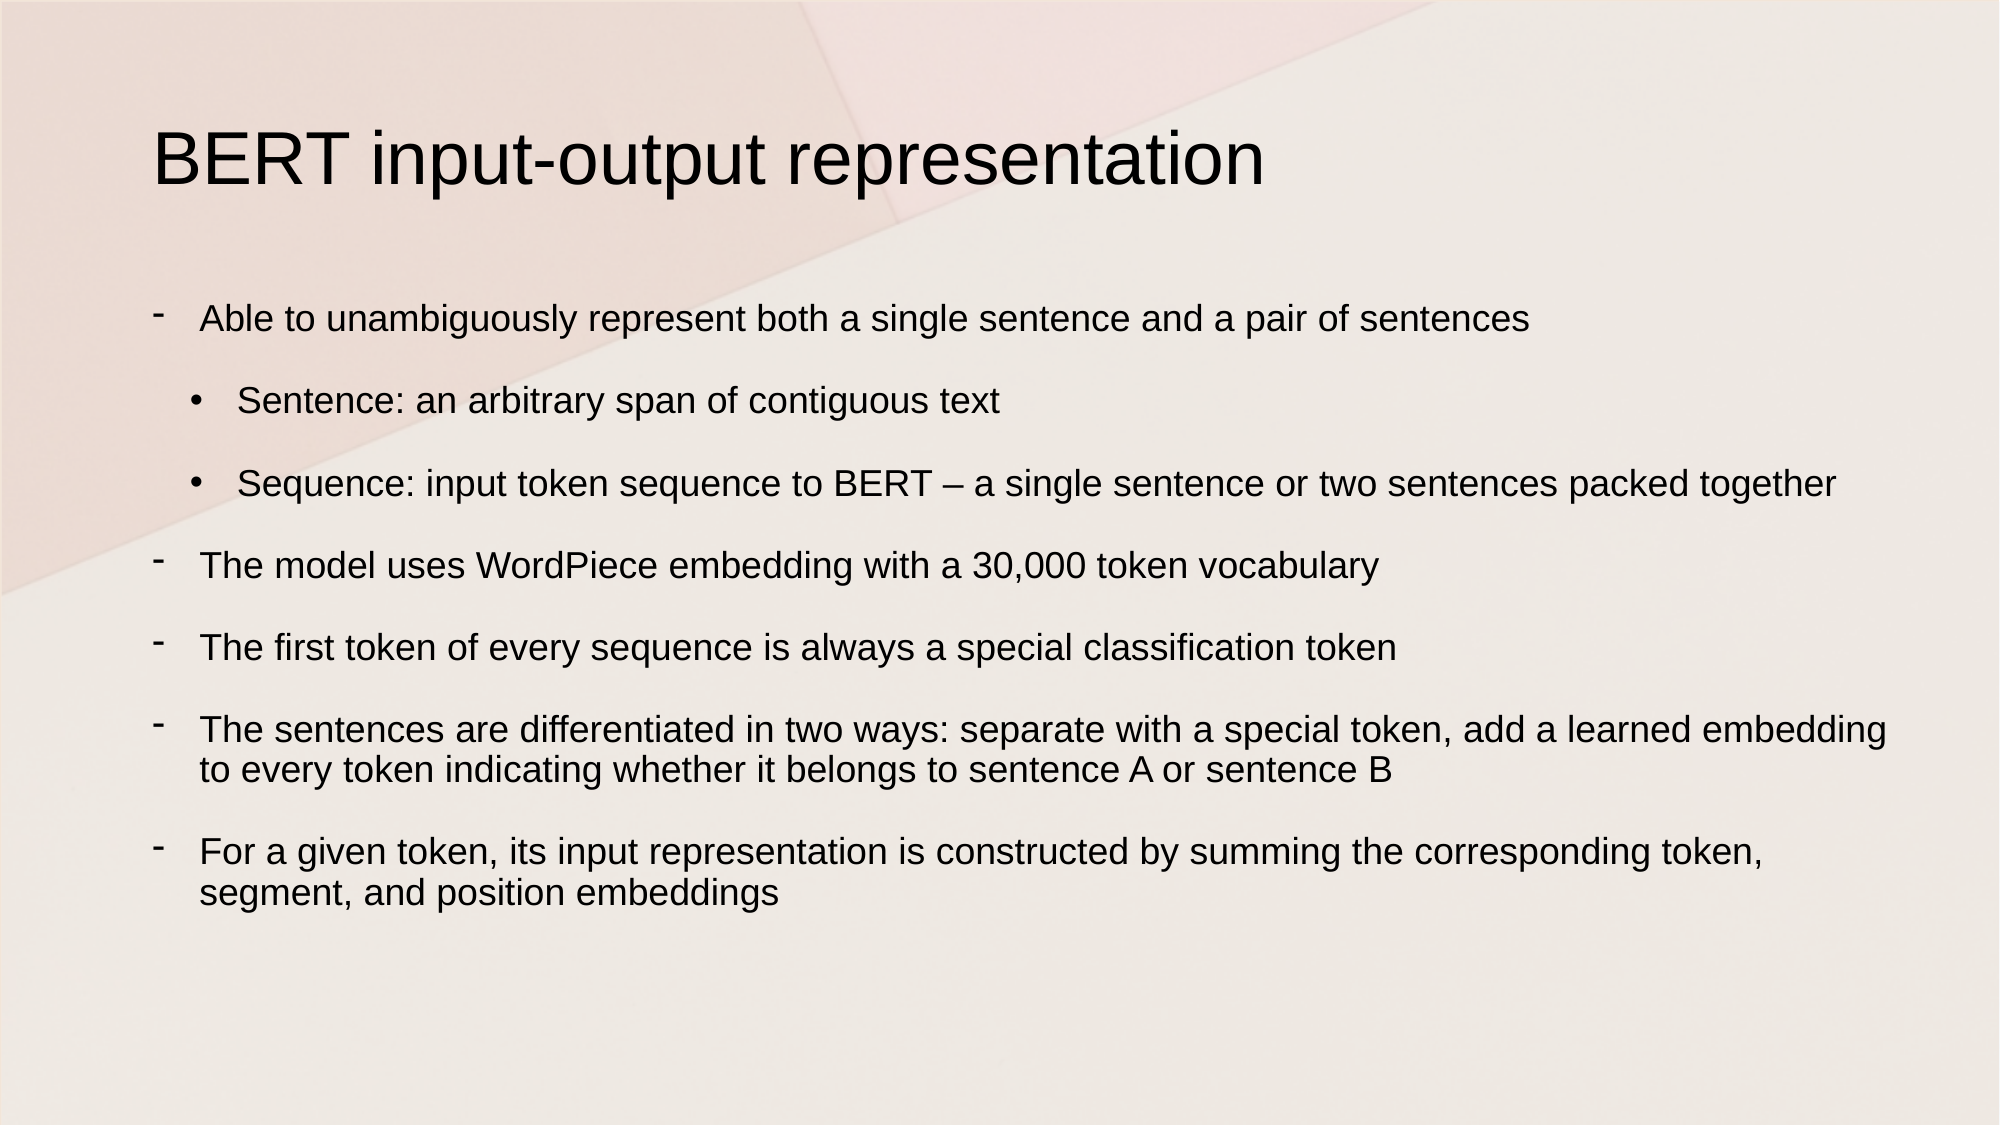

# BERT input-output representation
Able to unambiguously represent both a single sentence and a pair of sentences
Sentence: an arbitrary span of contiguous text
Sequence: input token sequence to BERT – a single sentence or two sentences packed together
The model uses WordPiece embedding with a 30,000 token vocabulary
The first token of every sequence is always a special classification token
The sentences are differentiated in two ways: separate with a special token, add a learned embedding to every token indicating whether it belongs to sentence A or sentence B
For a given token, its input representation is constructed by summing the corresponding token, segment, and position embeddings